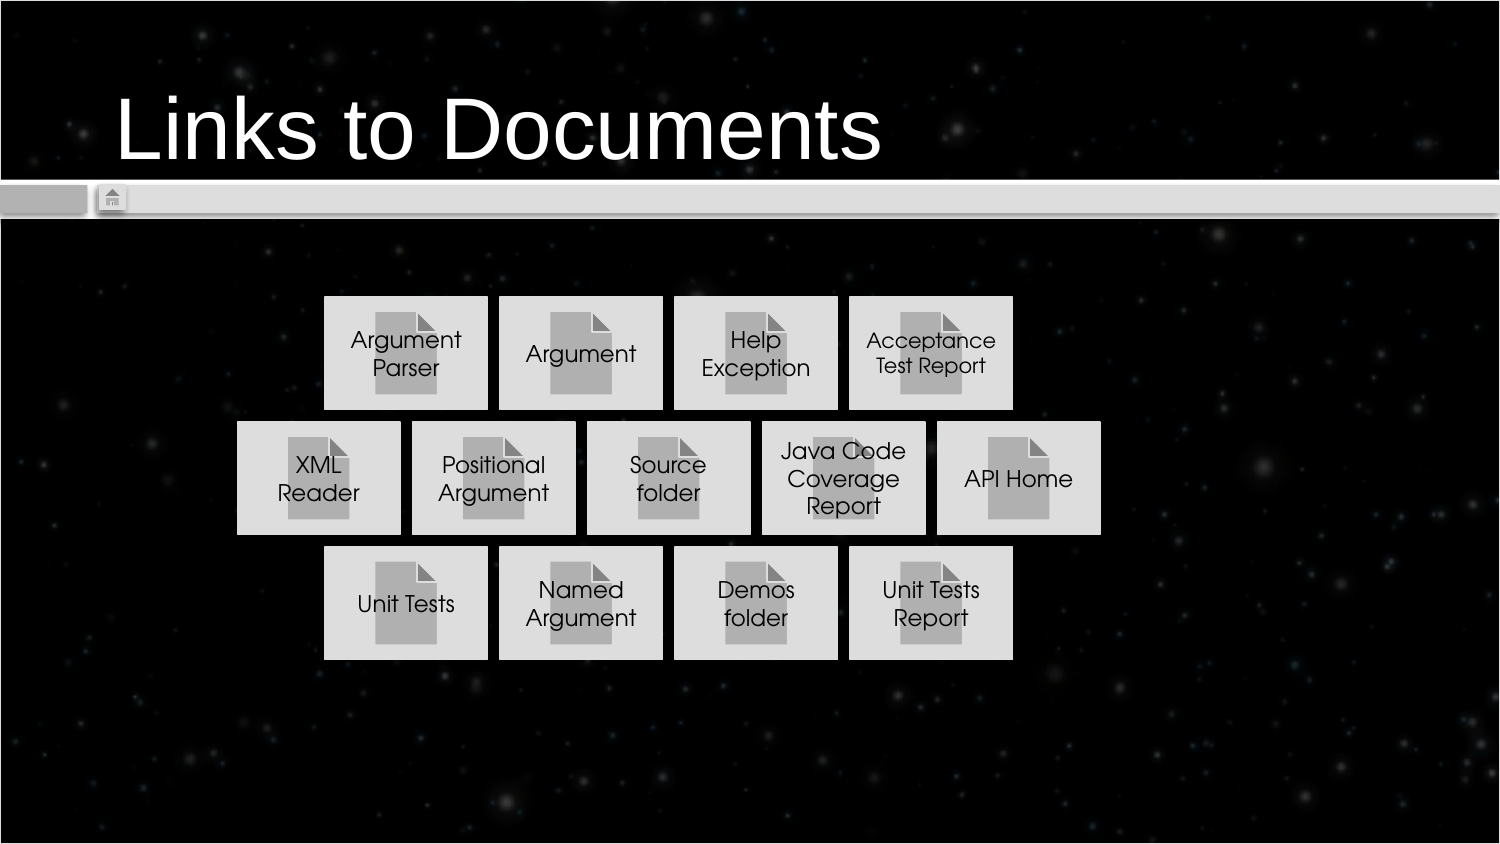

# Links to Documents

Argument Parser
Argument
Help Exception
Acceptance Test Report
XML Reader
Positional Argument
Source folder
Java Code Coverage Report
API Home
Unit Tests
Named Argument
Demos folder
Unit Tests Report